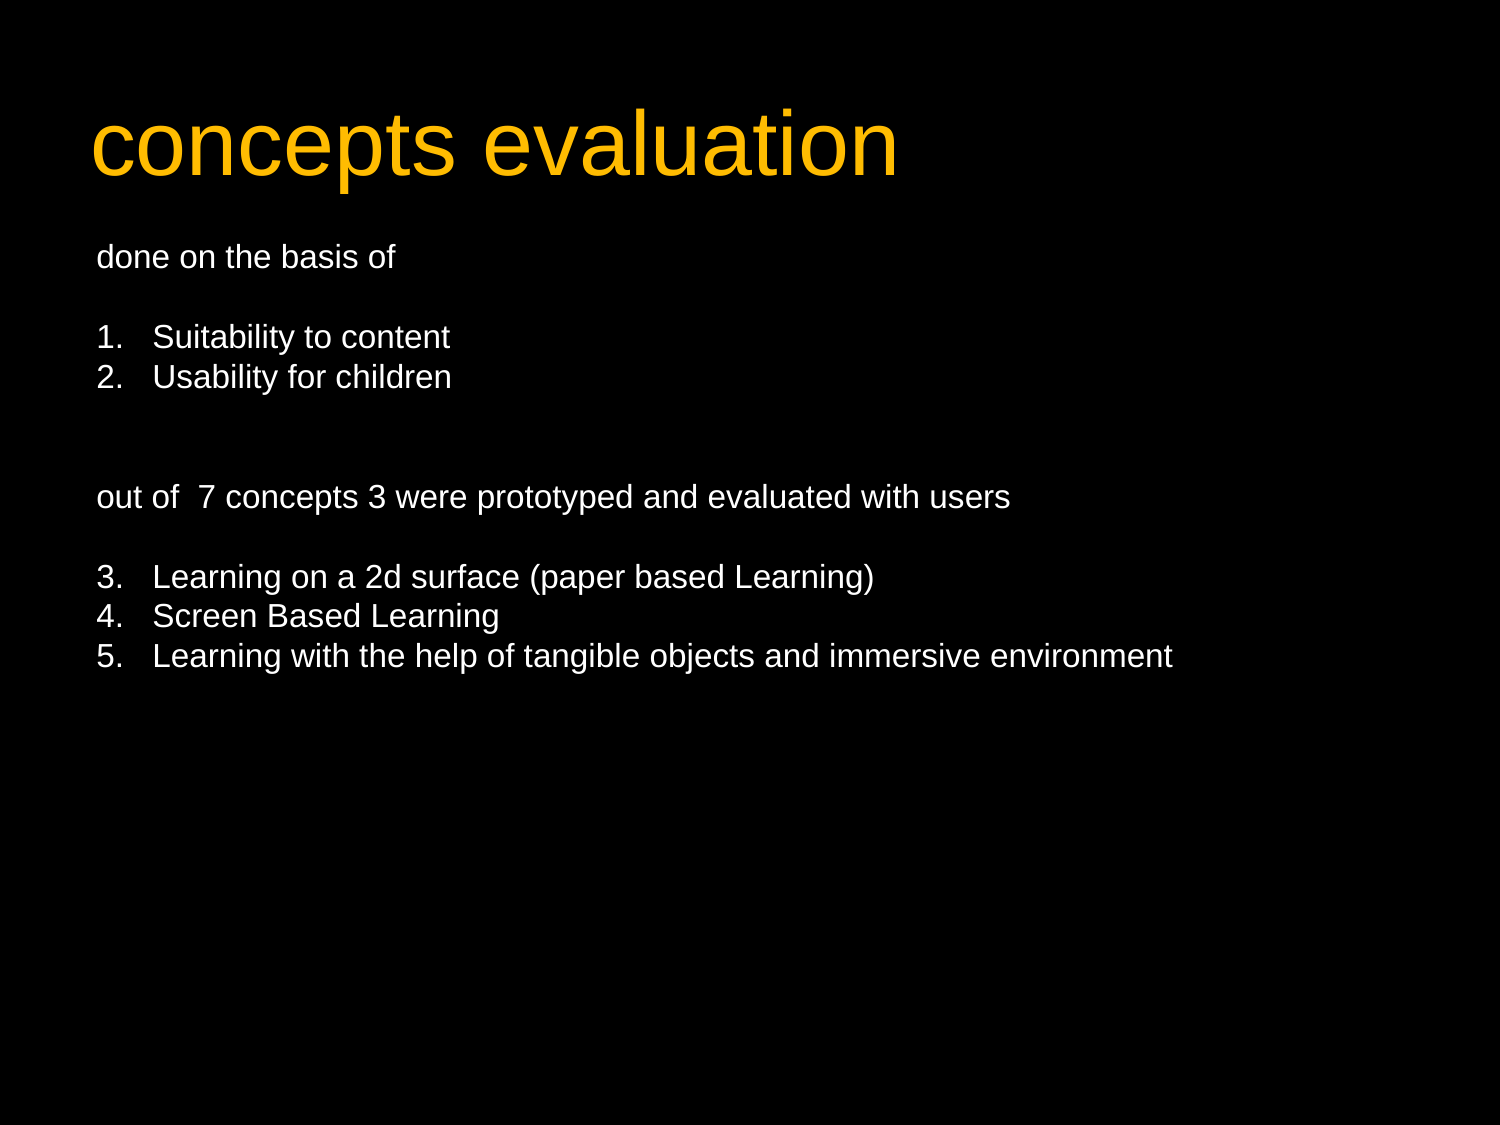

# concepts evaluation
done on the basis of

Suitability to content
Usability for children

out of  7 concepts 3 were prototyped and evaluated with users

Learning on a 2d surface (paper based Learning)
Screen Based Learning
Learning with the help of tangible objects and immersive environment